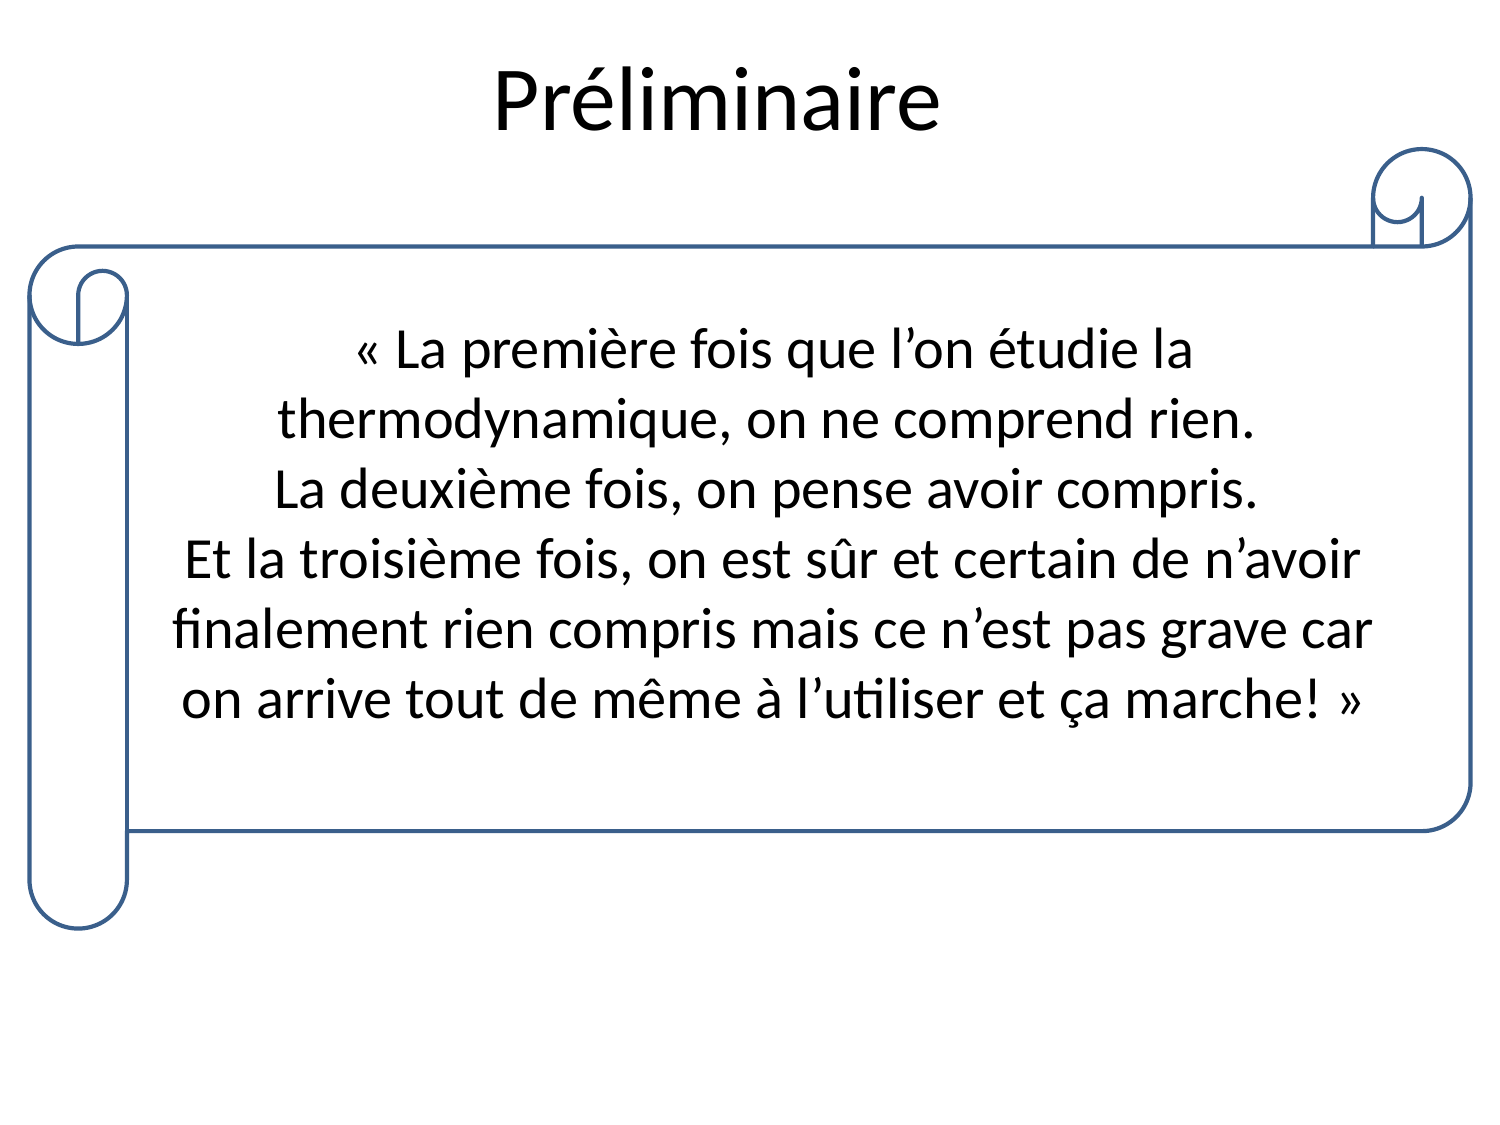

# Préliminaire

« La première fois que l’on étudie la thermodynamique, on ne comprend rien.
La deuxième fois, on pense avoir compris.
Et la troisième fois, on est sûr et certain de n’avoir finalement rien compris mais ce n’est pas grave car on arrive tout de même à l’utiliser et ça marche! »